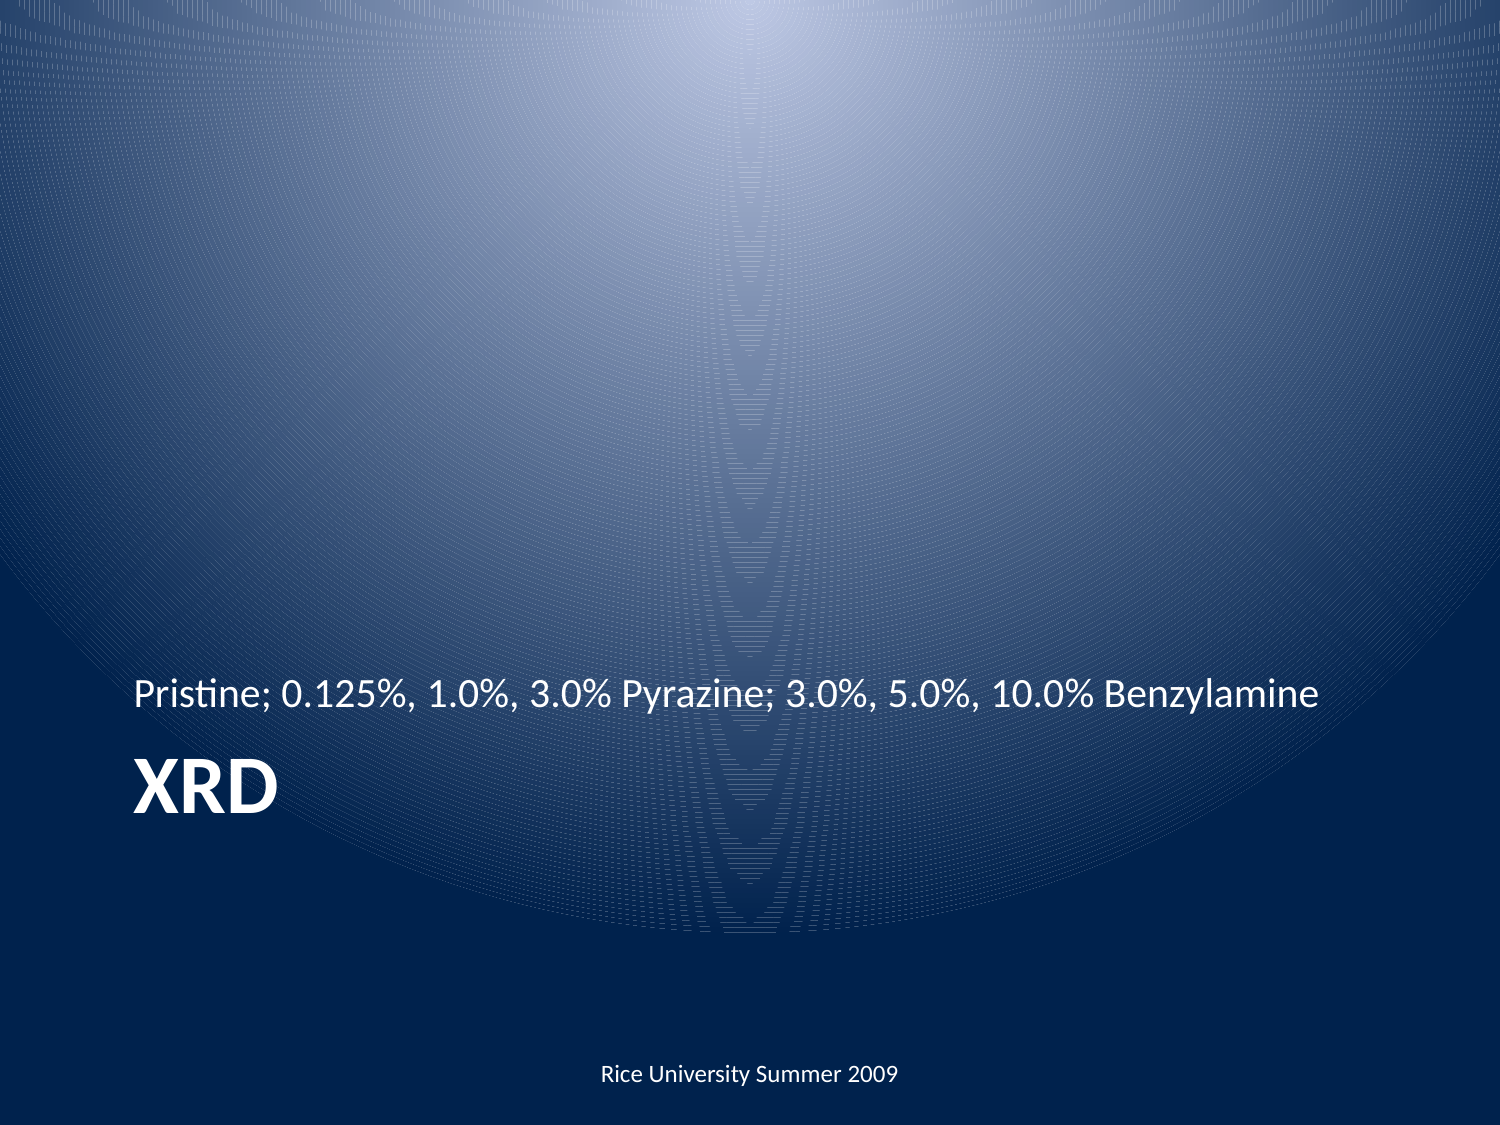

Pristine; 0.125%, 1.0%, 3.0% Pyrazine; 3.0%, 5.0%, 10.0% Benzylamine
# XRD
Rice University Summer 2009